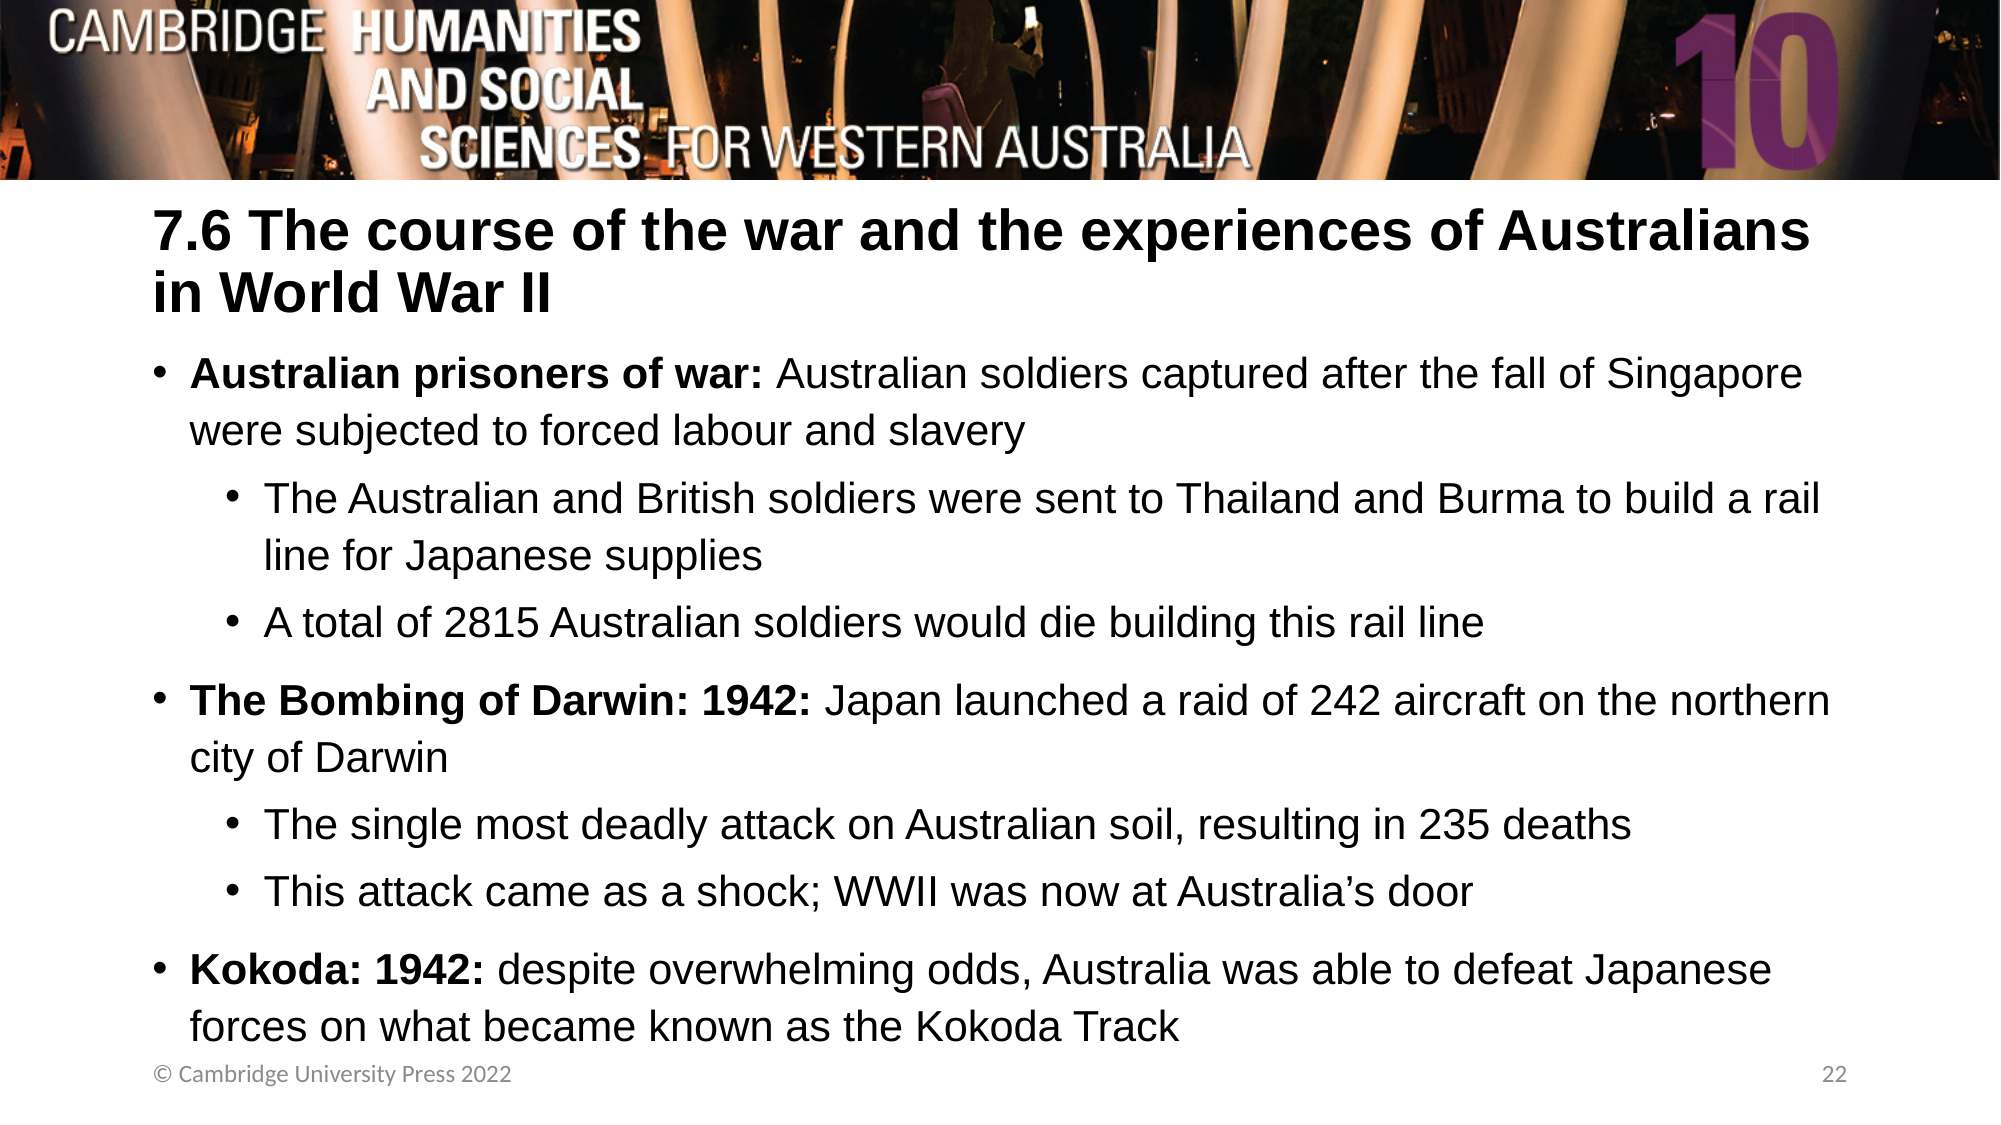

# 7.6 The course of the war and the experiences of Australians in World War II
Australian prisoners of war: Australian soldiers captured after the fall of Singapore were subjected to forced labour and slavery
The Australian and British soldiers were sent to Thailand and Burma to build a rail line for Japanese supplies
A total of 2815 Australian soldiers would die building this rail line
The Bombing of Darwin: 1942: Japan launched a raid of 242 aircraft on the northern city of Darwin
The single most deadly attack on Australian soil, resulting in 235 deaths
This attack came as a shock; WWII was now at Australia’s door
Kokoda: 1942: despite overwhelming odds, Australia was able to defeat Japanese forces on what became known as the Kokoda Track

© Cambridge University Press 2022
22